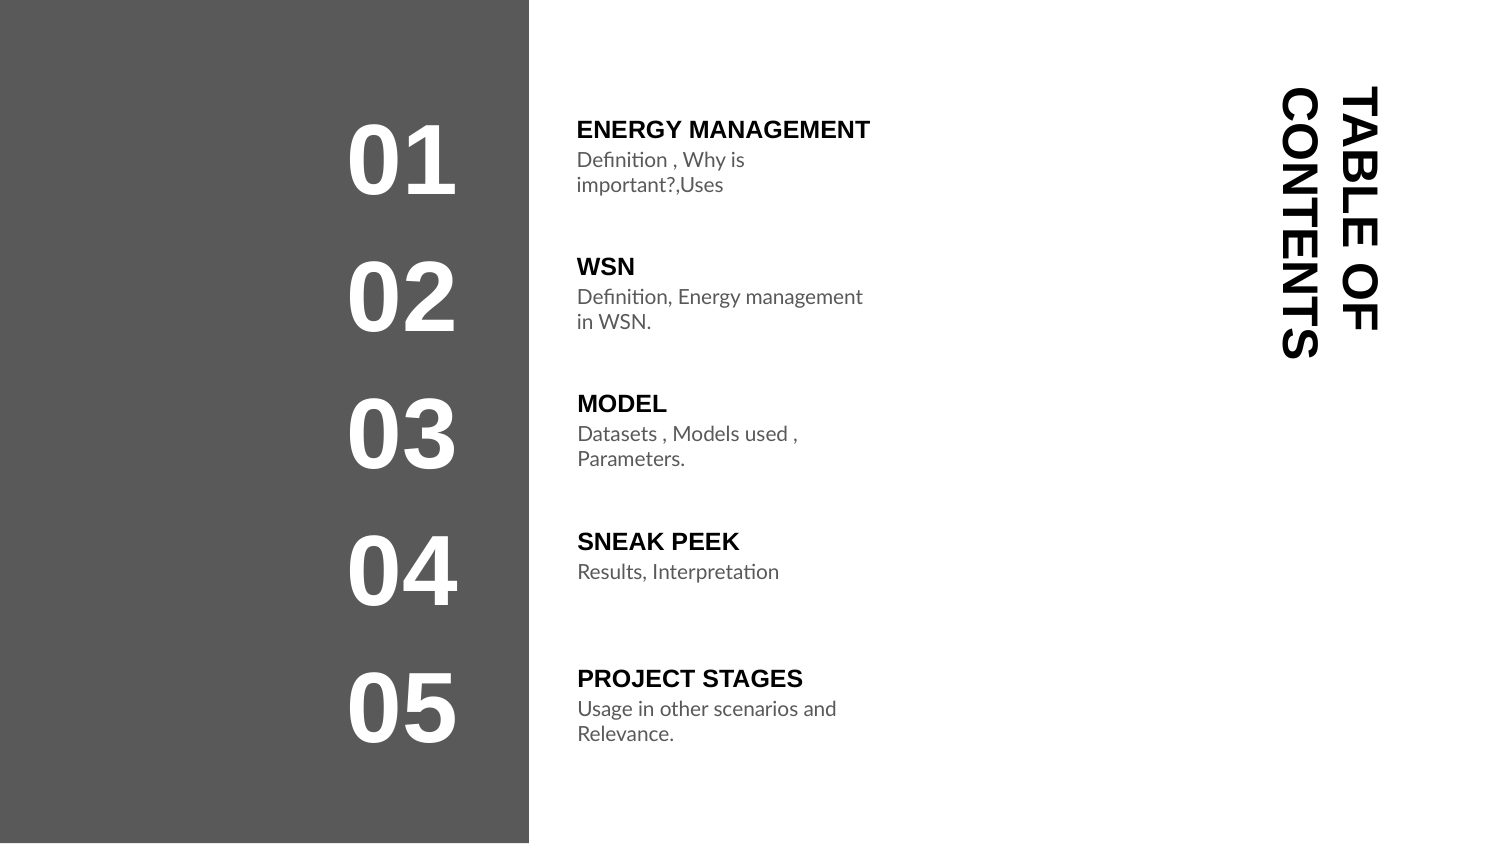

# ENERGY MANAGEMENT
01
Definition , Why is   important?,Uses

WSN
02
Definition, Energy management in WSN.
TABLE OF CONTENTS
MODEL
03
Datasets , Models used , Parameters.
SNEAK PEEK
04
Results, Interpretation
PROJECT STAGES
05
Usage in other scenarios and Relevance.